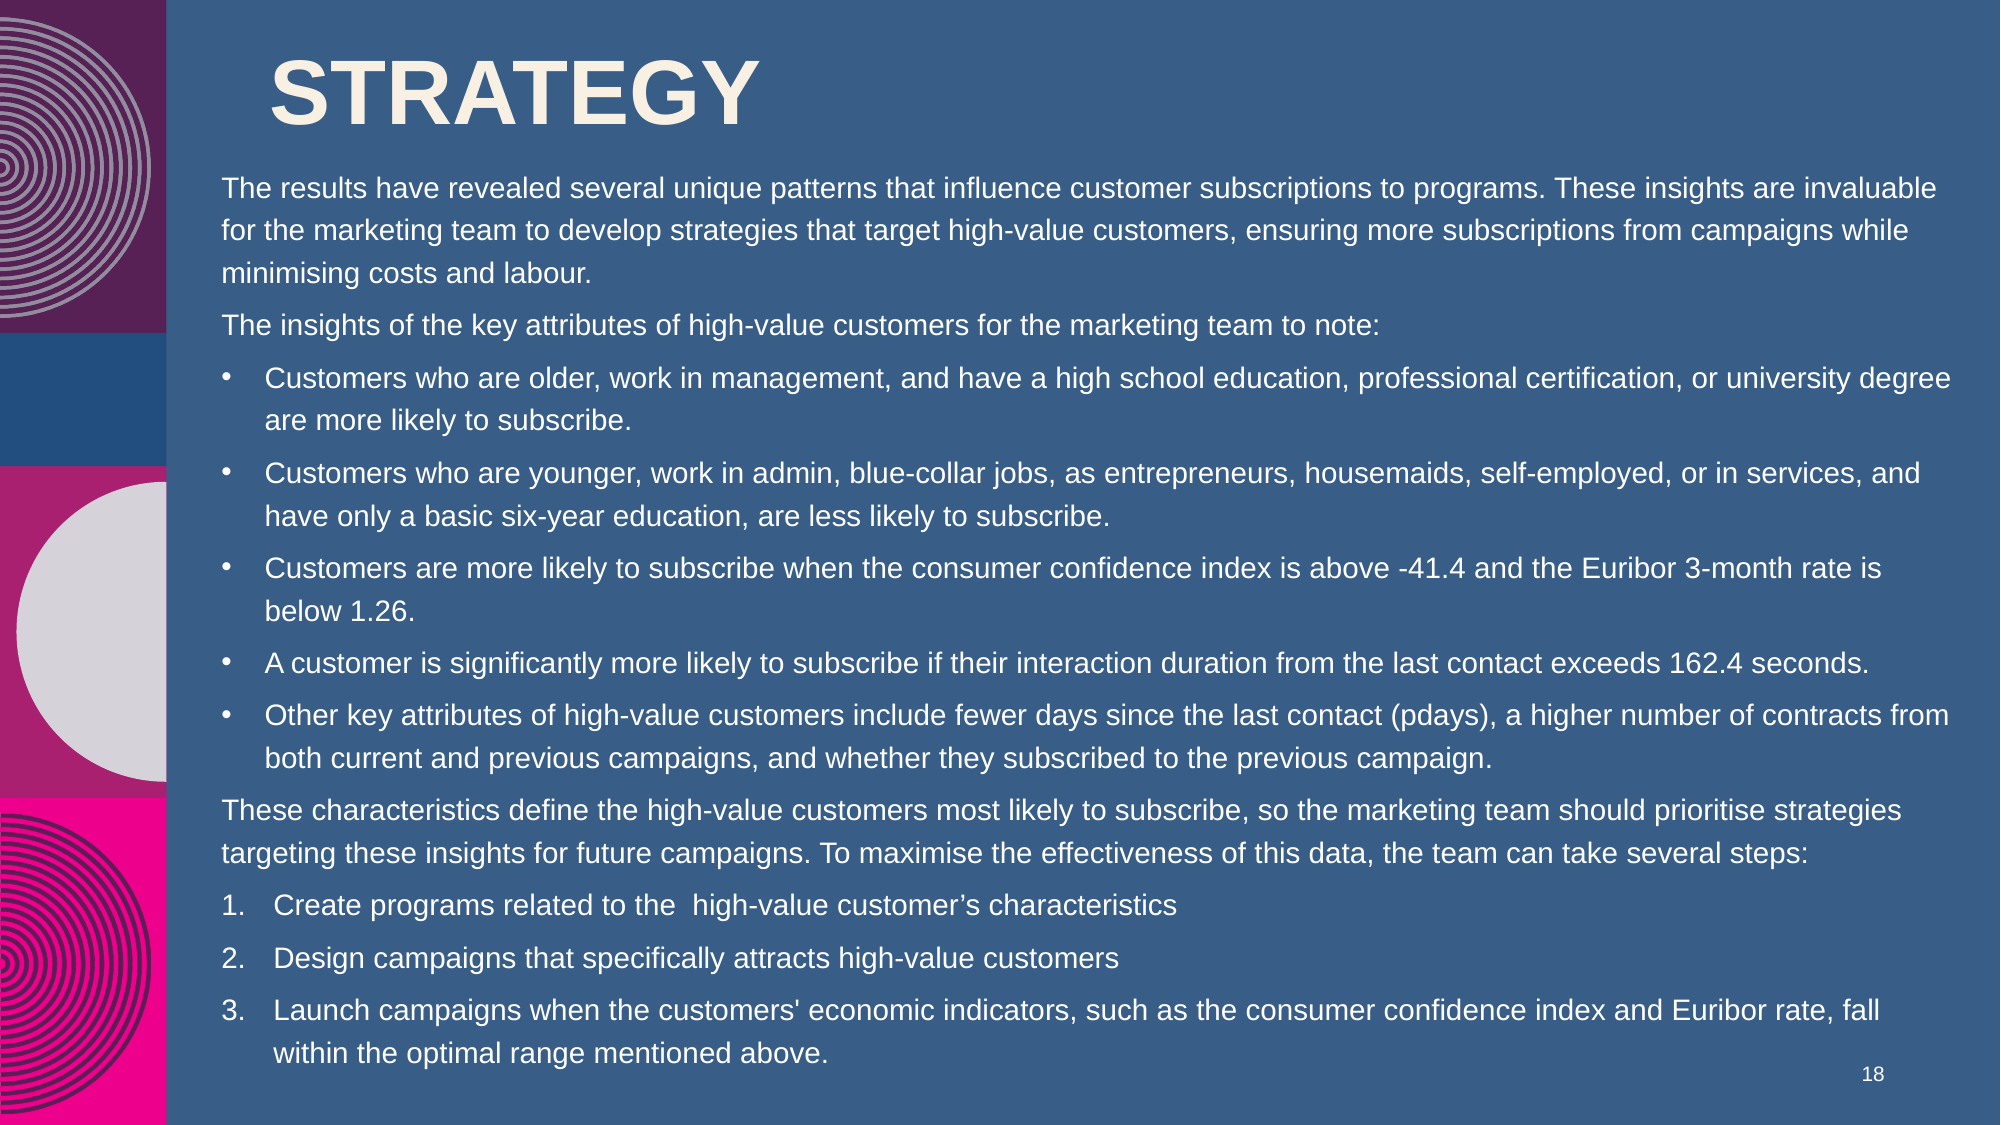

# Strategy
The results have revealed several unique patterns that influence customer subscriptions to programs. These insights are invaluable for the marketing team to develop strategies that target high-value customers, ensuring more subscriptions from campaigns while minimising costs and labour.
The insights of the key attributes of high-value customers for the marketing team to note:
Customers who are older, work in management, and have a high school education, professional certification, or university degree are more likely to subscribe.
Customers who are younger, work in admin, blue-collar jobs, as entrepreneurs, housemaids, self-employed, or in services, and have only a basic six-year education, are less likely to subscribe.
Customers are more likely to subscribe when the consumer confidence index is above -41.4 and the Euribor 3-month rate is below 1.26.
A customer is significantly more likely to subscribe if their interaction duration from the last contact exceeds 162.4 seconds.
Other key attributes of high-value customers include fewer days since the last contact (pdays), a higher number of contracts from both current and previous campaigns, and whether they subscribed to the previous campaign.
These characteristics define the high-value customers most likely to subscribe, so the marketing team should prioritise strategies targeting these insights for future campaigns. To maximise the effectiveness of this data, the team can take several steps:
Create programs related to the  high-value customer’s characteristics
Design campaigns that specifically attracts high-value customers
Launch campaigns when the customers' economic indicators, such as the consumer confidence index and Euribor rate, fall within the optimal range mentioned above.
18